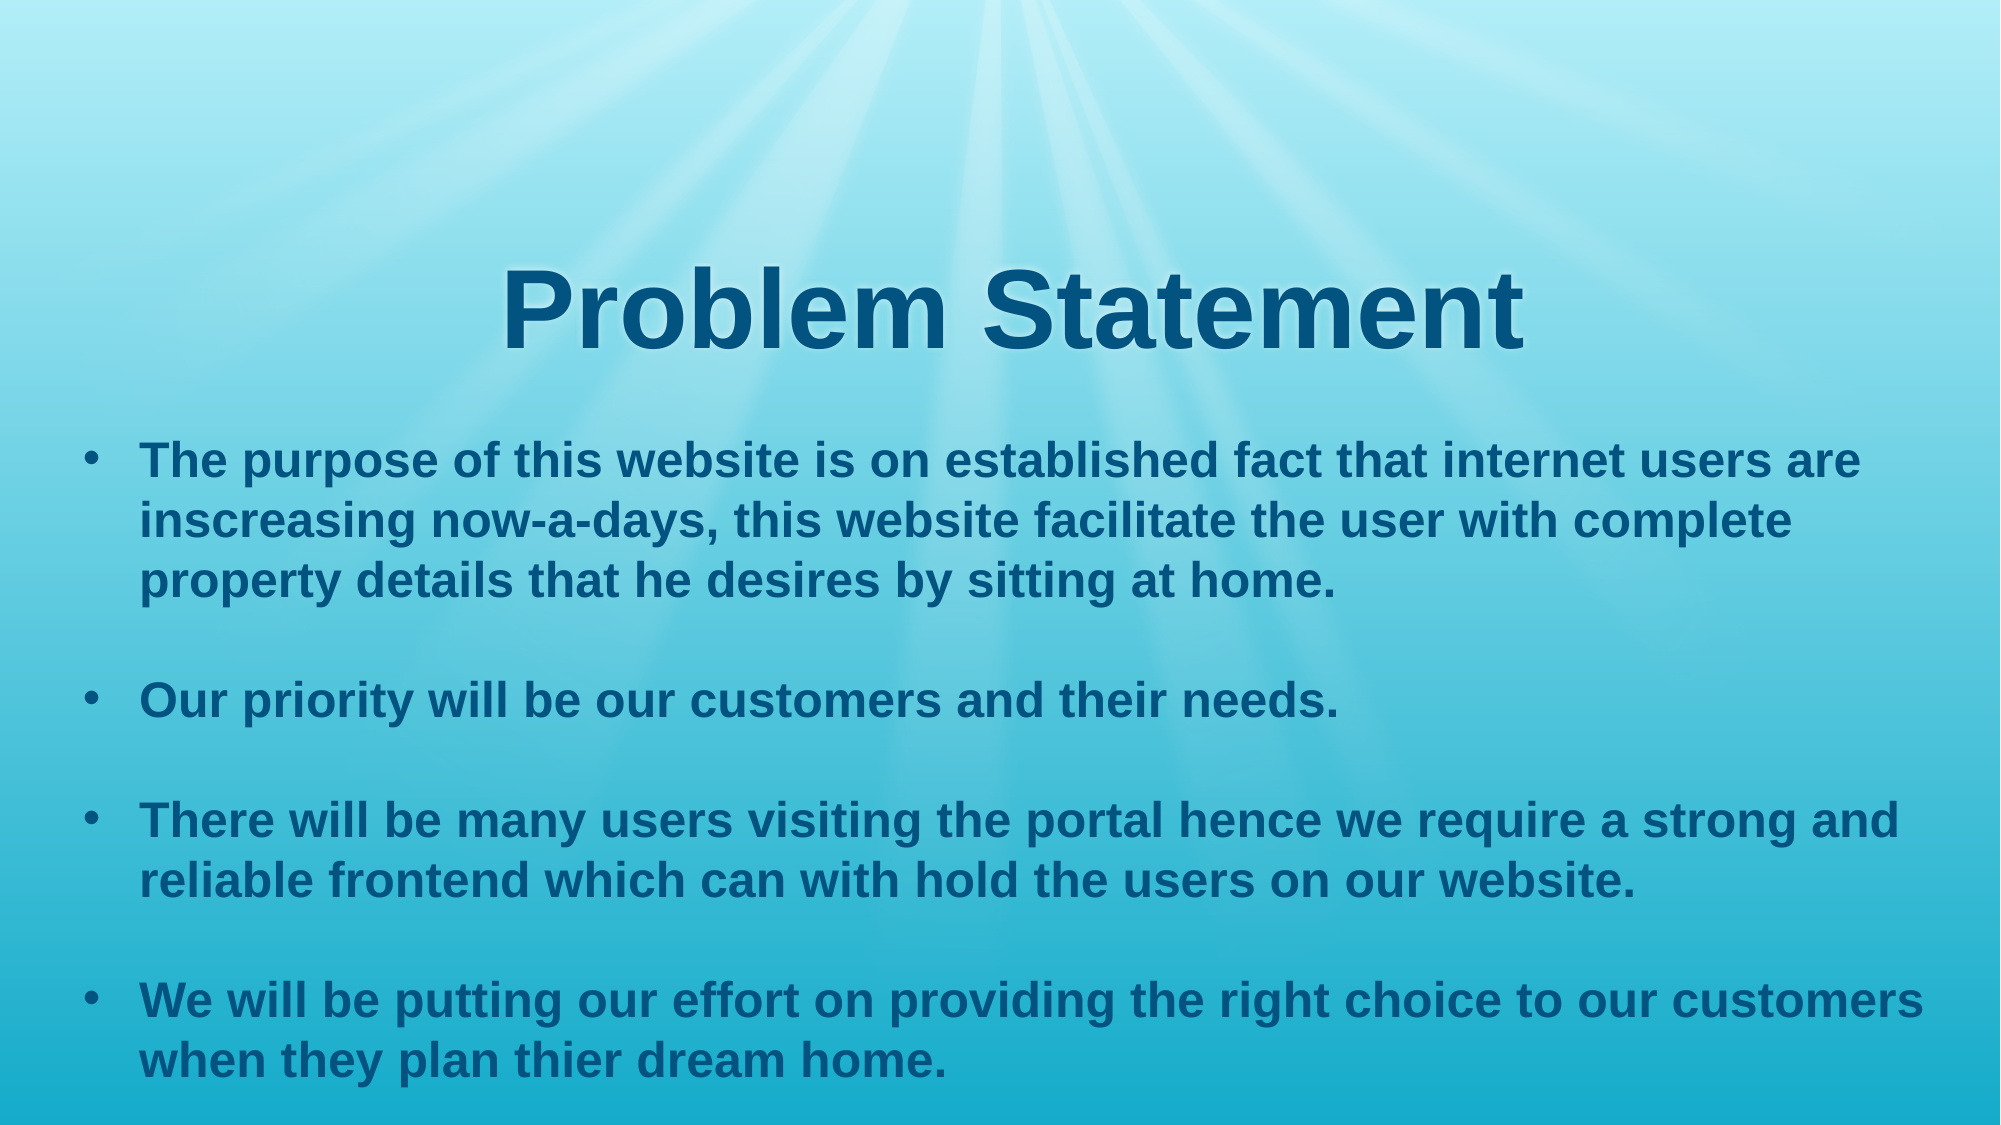

# Problem Statement
The purpose of this website is on established fact that internet users are inscreasing now-a-days, this website facilitate the user with complete property details that he desires by sitting at home.

Our priority will be our customers and their needs.

There will be many users visiting the portal hence we require a strong and reliable frontend which can with hold the users on our website.

We will be putting our effort on providing the right choice to our customers when they plan thier dream home.